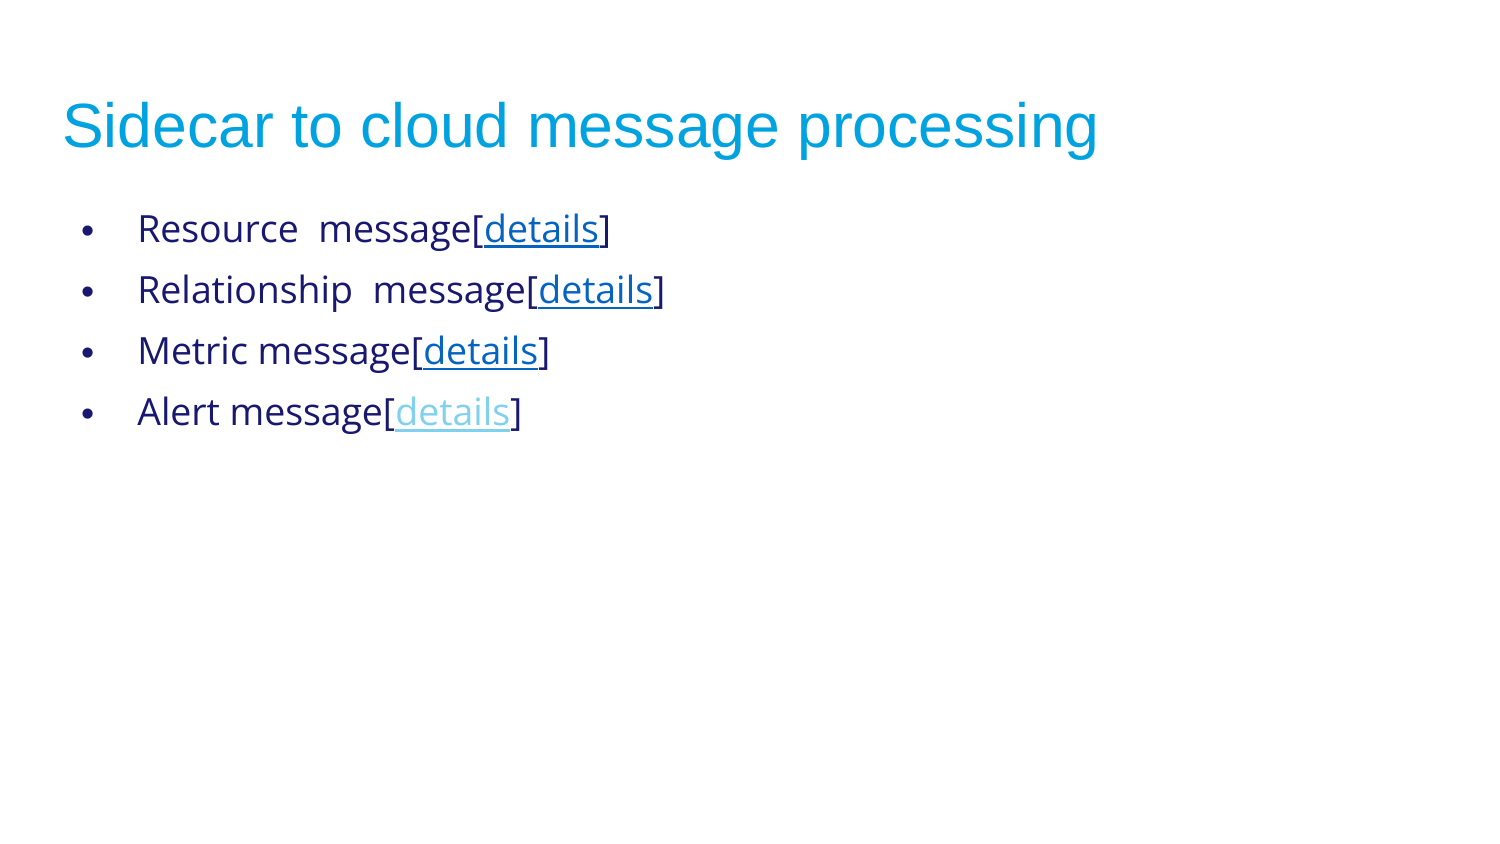

# Sidecar to cloud message processing
Resource  message[details]
Relationship  message[details]
Metric message[details]
Alert message[details]